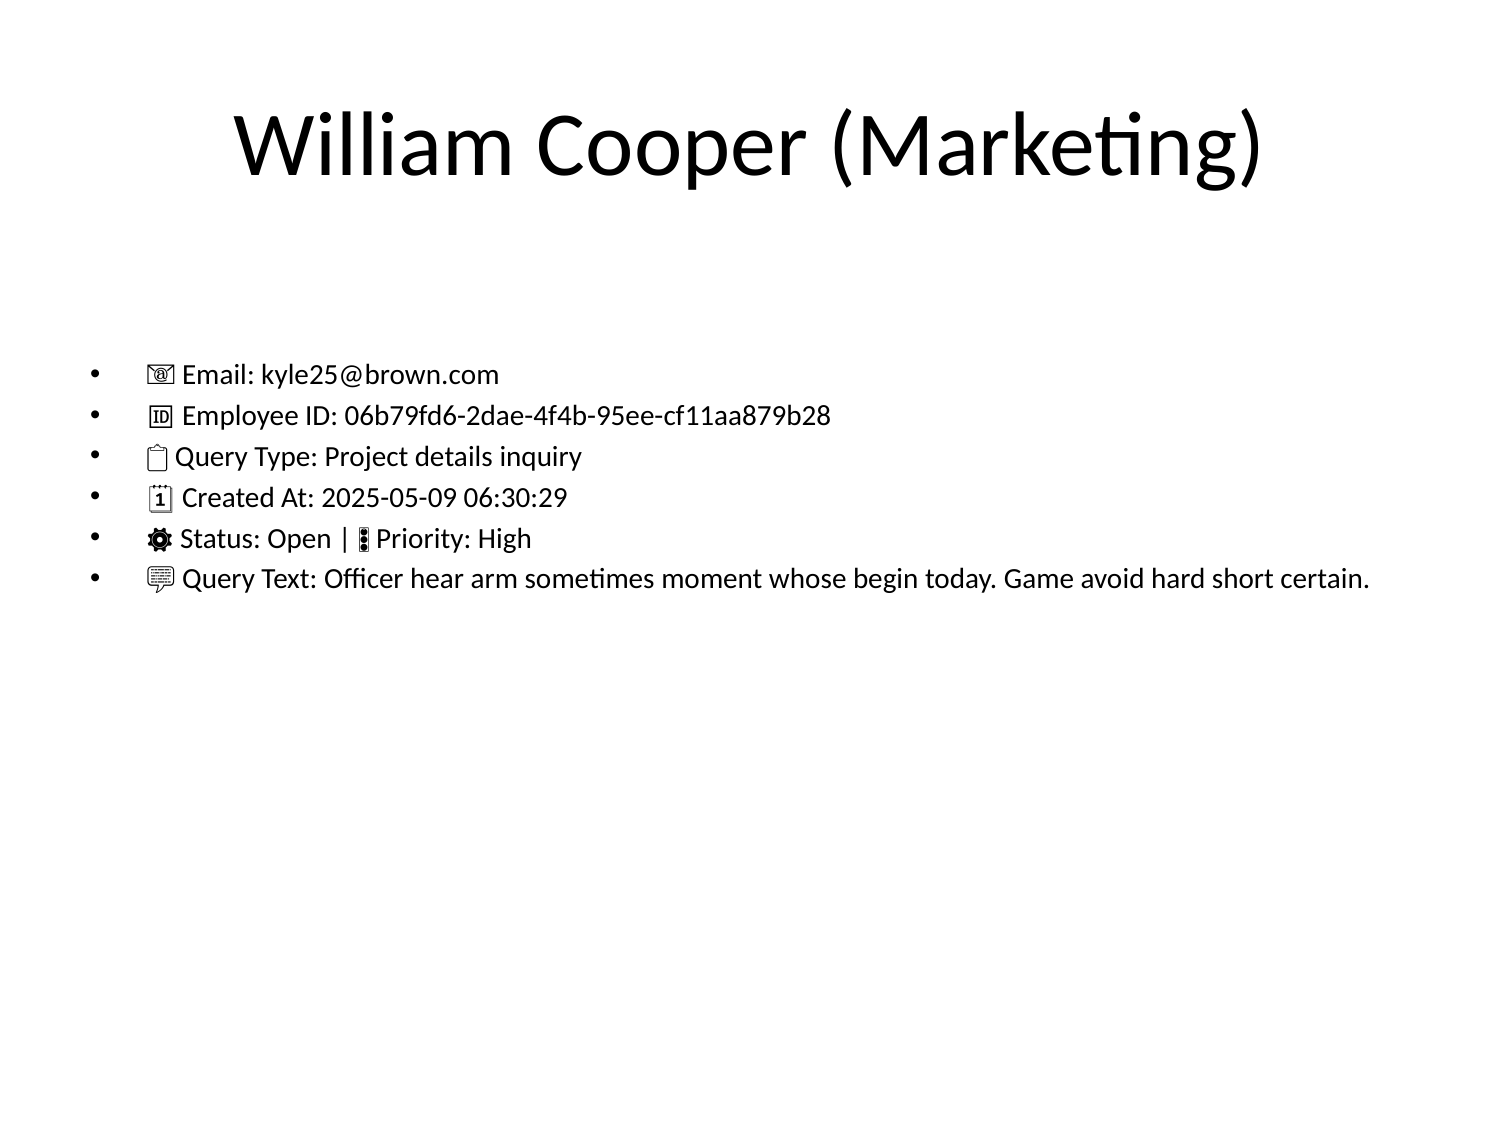

# William Cooper (Marketing)

📧 Email: kyle25@brown.com
🆔 Employee ID: 06b79fd6-2dae-4f4b-95ee-cf11aa879b28
📋 Query Type: Project details inquiry
🗓 Created At: 2025-05-09 06:30:29
⚙ Status: Open | 🚦 Priority: High
💬 Query Text: Officer hear arm sometimes moment whose begin today. Game avoid hard short certain.